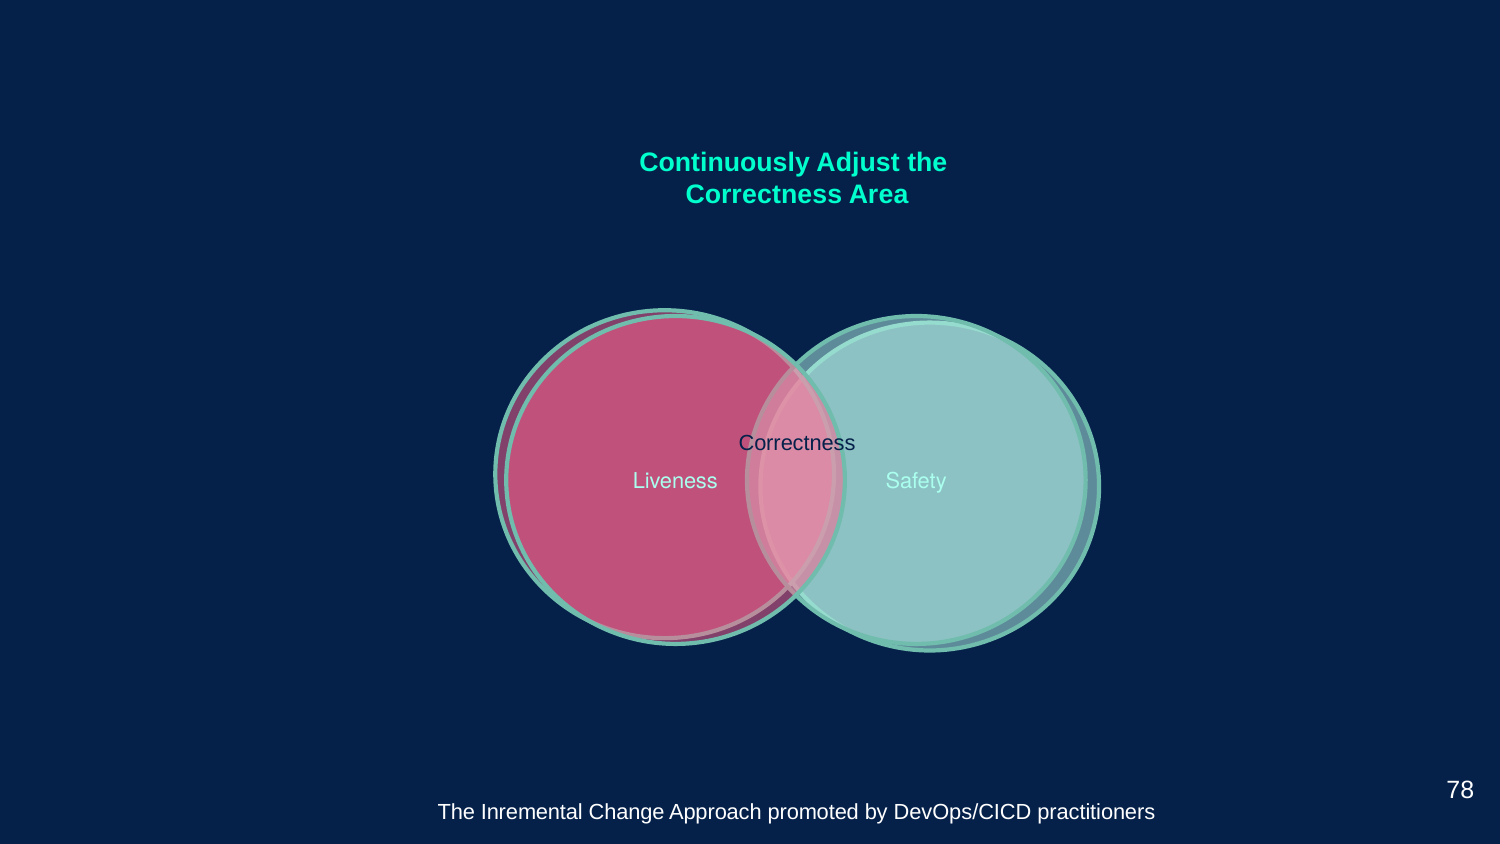

# Continuously Adjust the Correctness Area

Liveness
Safety

Correctness
78
The Inremental Change Approach promoted by DevOps/CICD practitioners